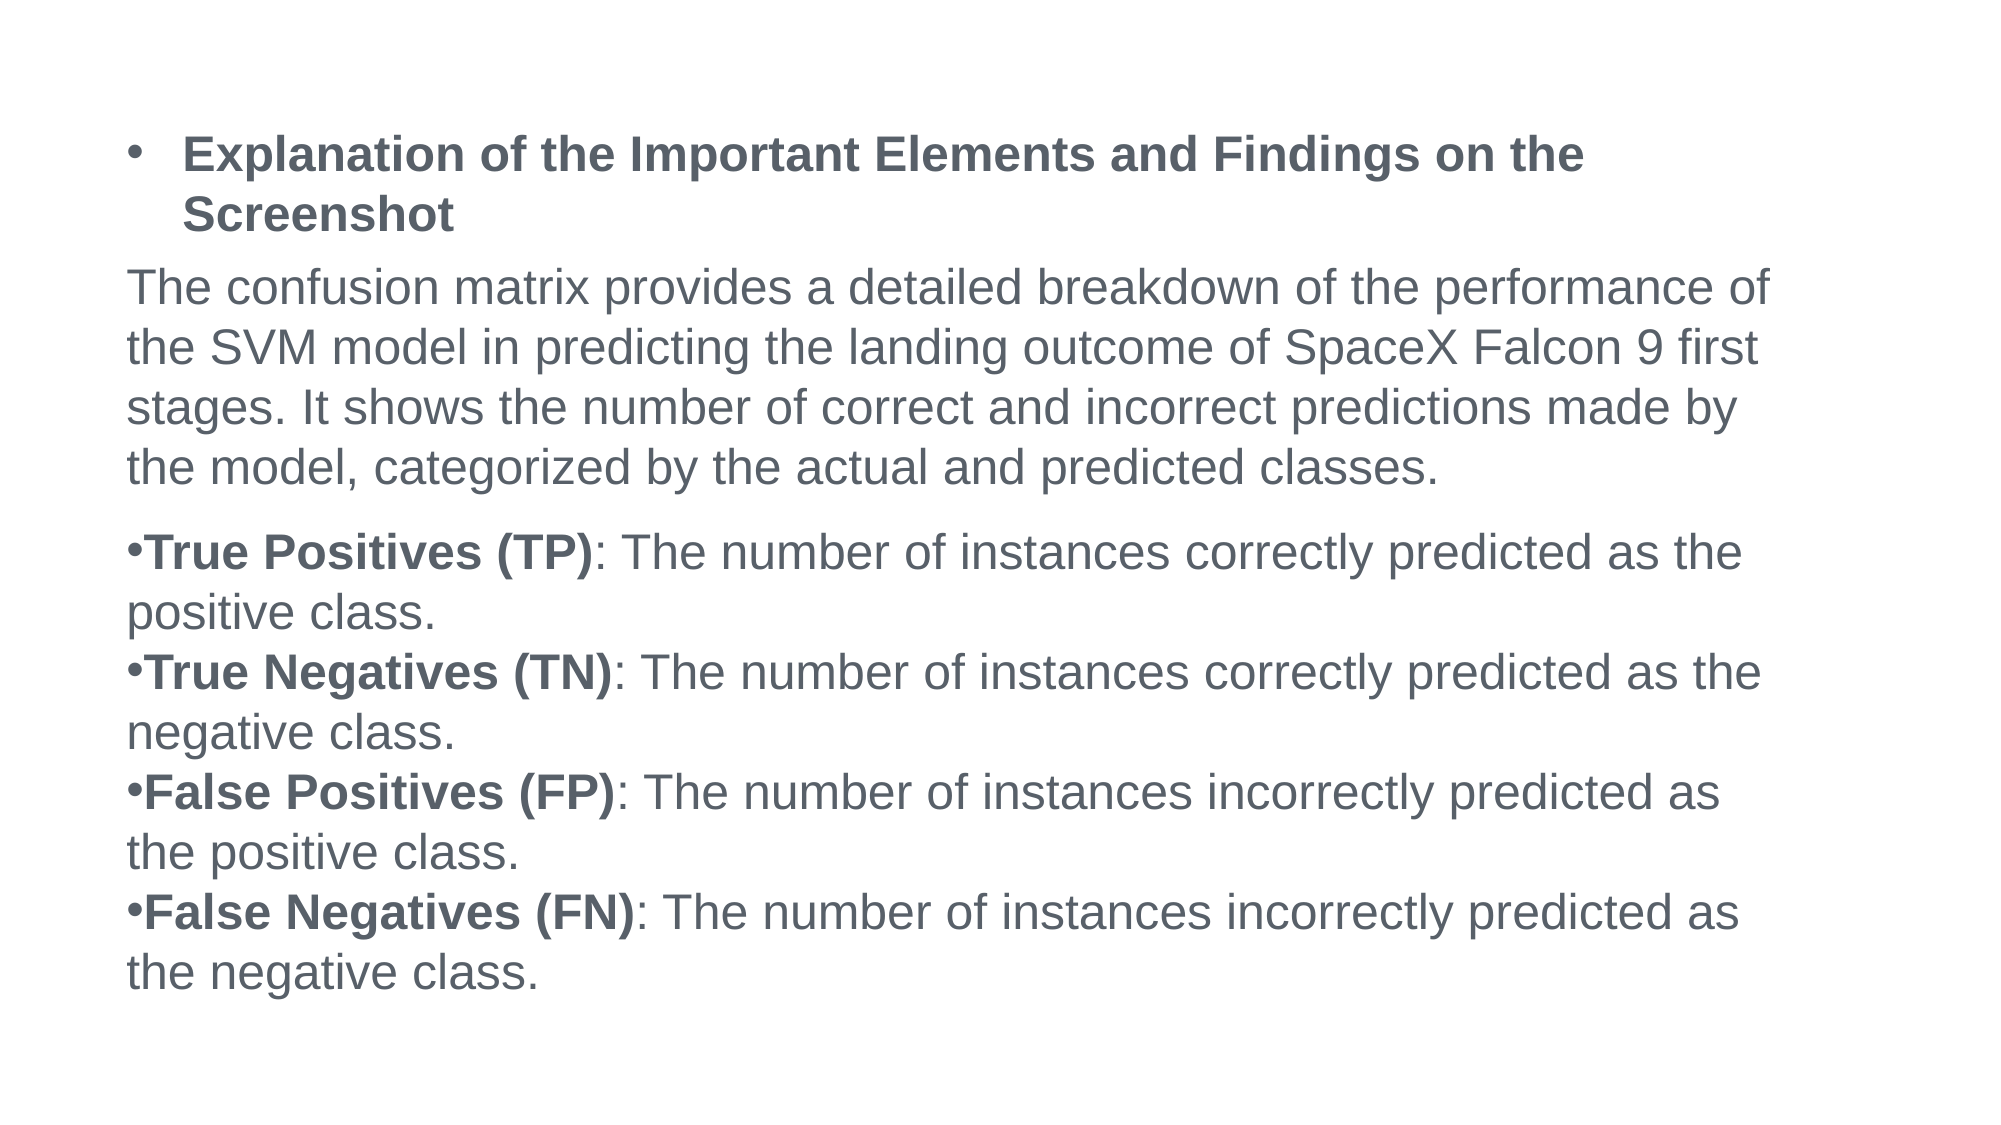

Explanation of the Important Elements and Findings on the Screenshot
The confusion matrix provides a detailed breakdown of the performance of the SVM model in predicting the landing outcome of SpaceX Falcon 9 first stages. It shows the number of correct and incorrect predictions made by the model, categorized by the actual and predicted classes.
True Positives (TP): The number of instances correctly predicted as the positive class.
True Negatives (TN): The number of instances correctly predicted as the negative class.
False Positives (FP): The number of instances incorrectly predicted as the positive class.
False Negatives (FN): The number of instances incorrectly predicted as the negative class.